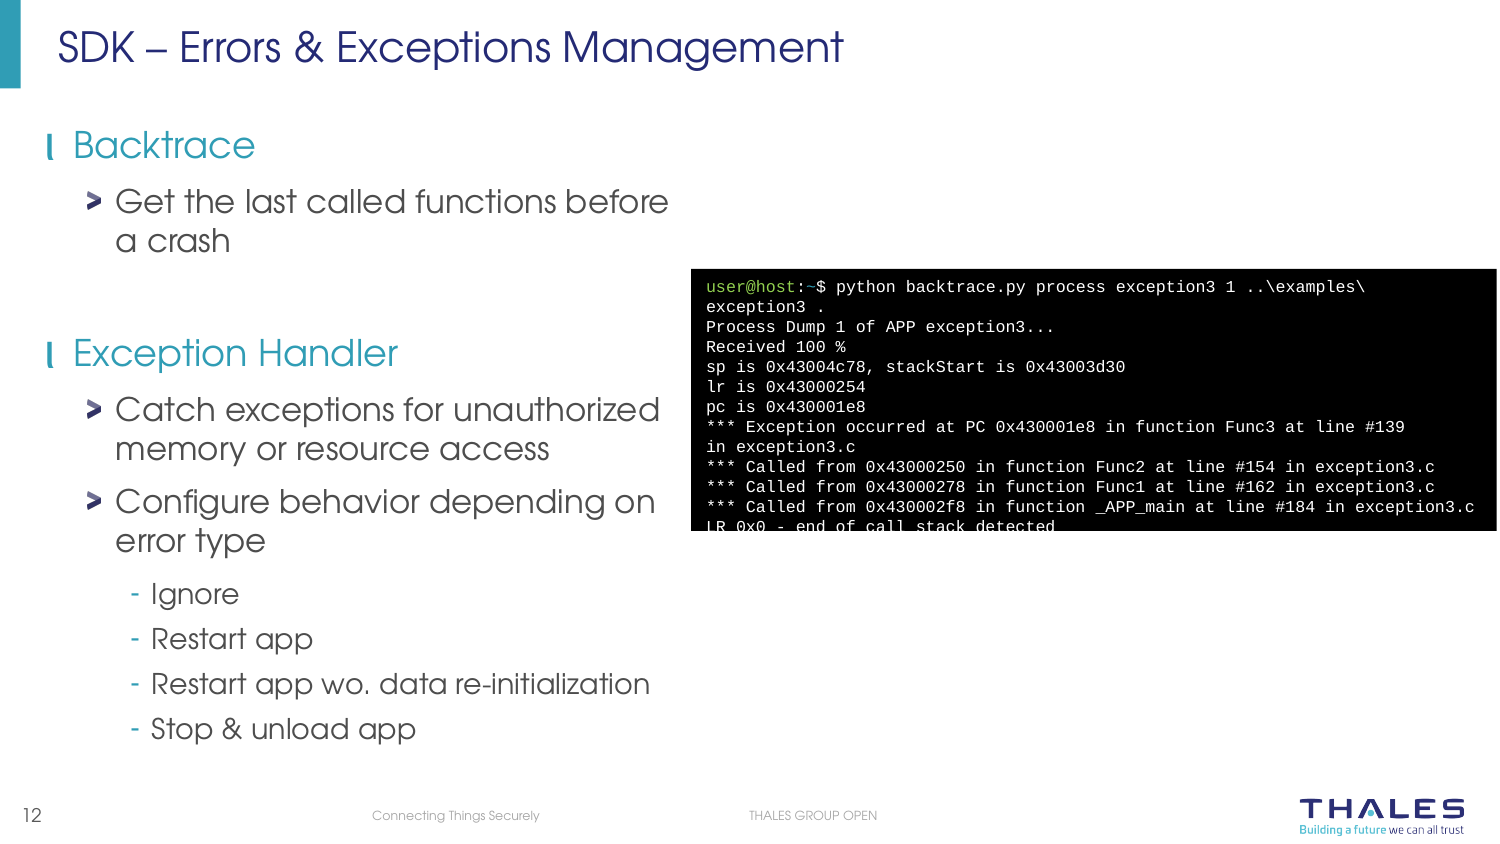

# SDK – Errors & Exceptions Management
Backtrace
Get the last called functions before a crash

Exception Handler
Catch exceptions for unauthorized memory or resource access
Configure behavior depending on error type
Ignore
Restart app
Restart app wo. data re-initialization
Stop & unload app

user@host:~$ python backtrace.py process exception3 1 ..\examples\exception3 .
Process Dump 1 of APP exception3...
Received 100 %
sp is 0x43004c78, stackStart is 0x43003d30
lr is 0x43000254
pc is 0x430001e8
*** Exception occurred at PC 0x430001e8 in function Func3 at line #139
in exception3.c
*** Called from 0x43000250 in function Func2 at line #154 in exception3.c
*** Called from 0x43000278 in function Func1 at line #162 in exception3.c
*** Called from 0x430002f8 in function _APP_main at line #184 in exception3.c
LR 0x0 - end of call stack detected